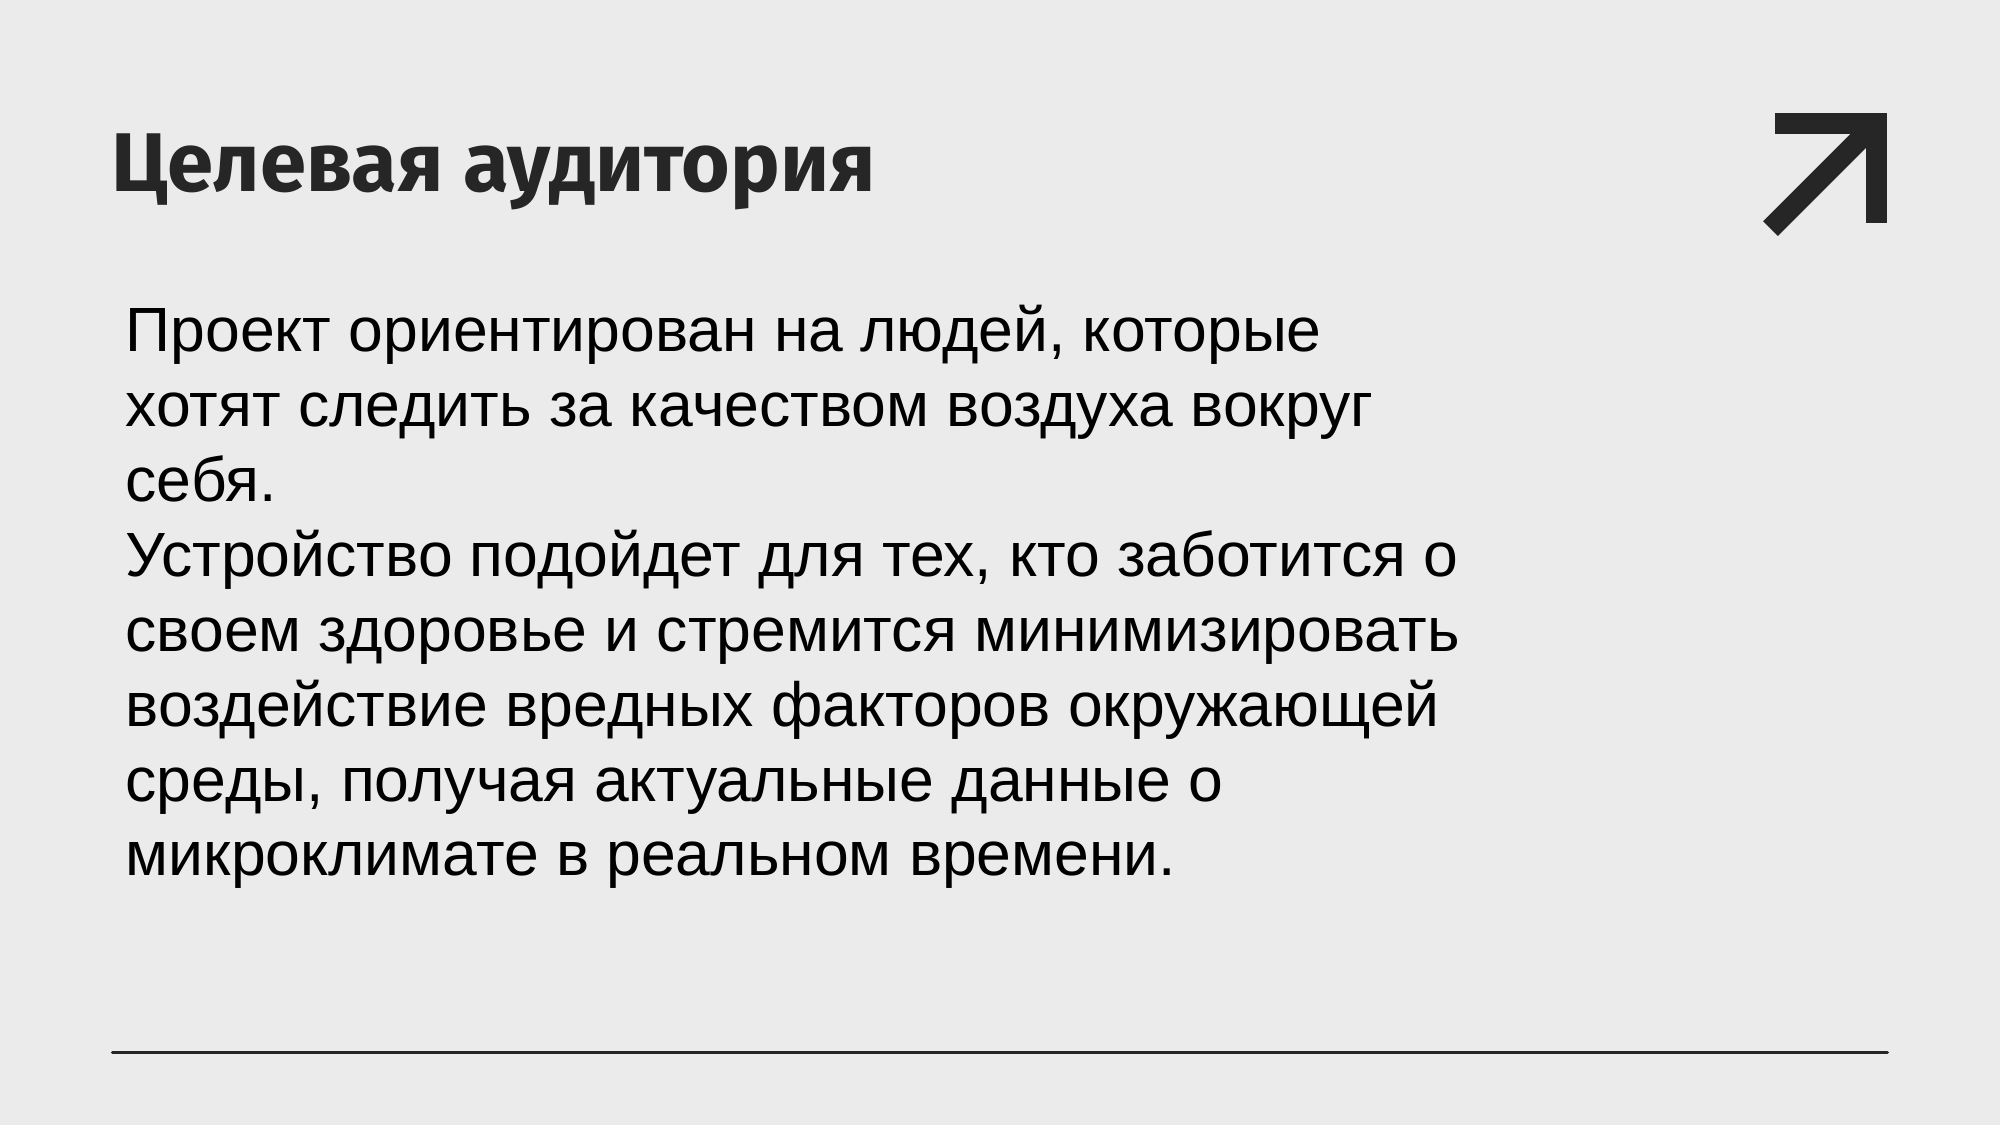

# Целевая аудитория
Проект ориентирован на людей, которые хотят следить за качеством воздуха вокруг себя.
Устройство подойдет для тех, кто заботится о своем здоровье и стремится минимизировать воздействие вредных факторов окружающей среды, получая актуальные данные о микроклимате в реальном времени.